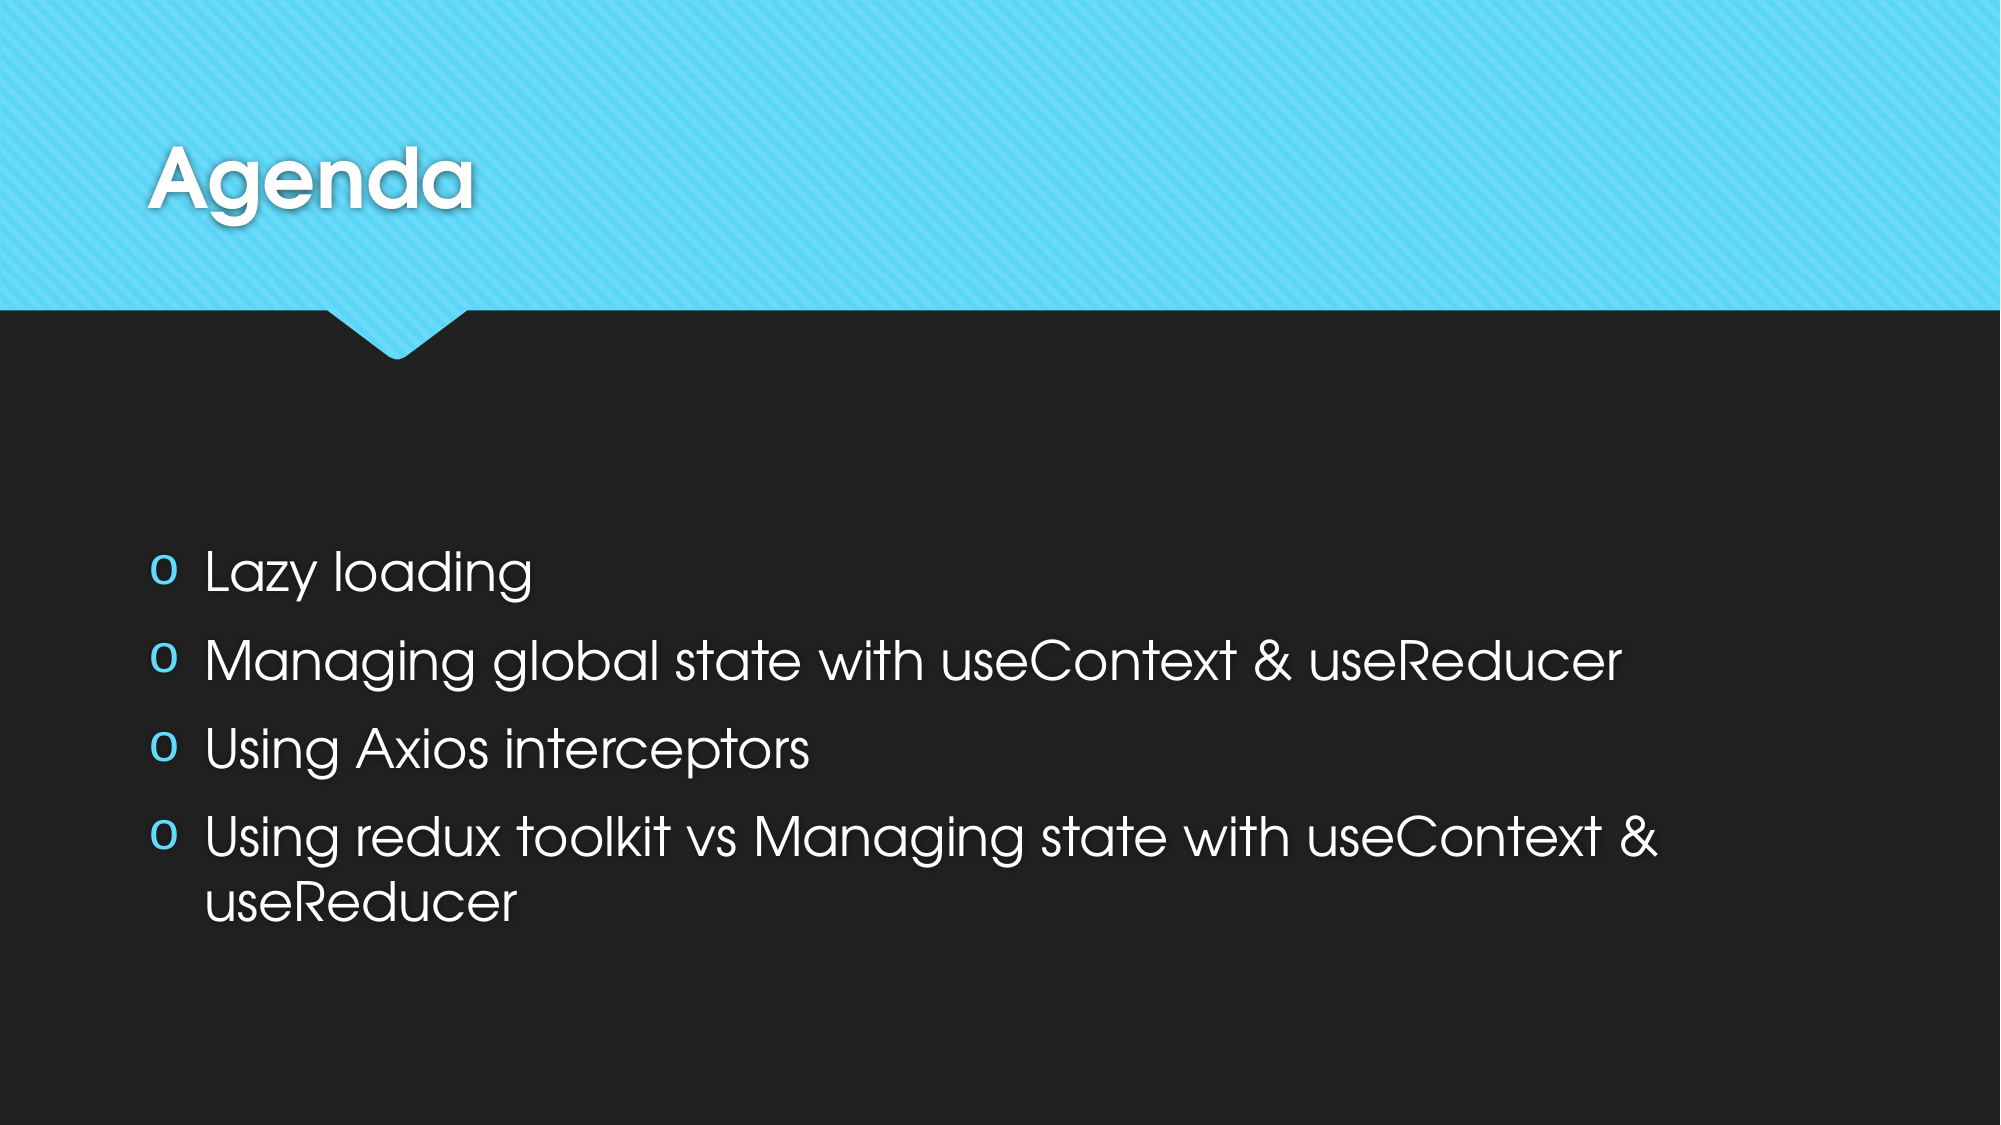

# Agenda

Lazy loading
Managing global state with useContext & useReducer
Using Axios interceptors
Using redux toolkit vs Managing state with useContext & useReducer